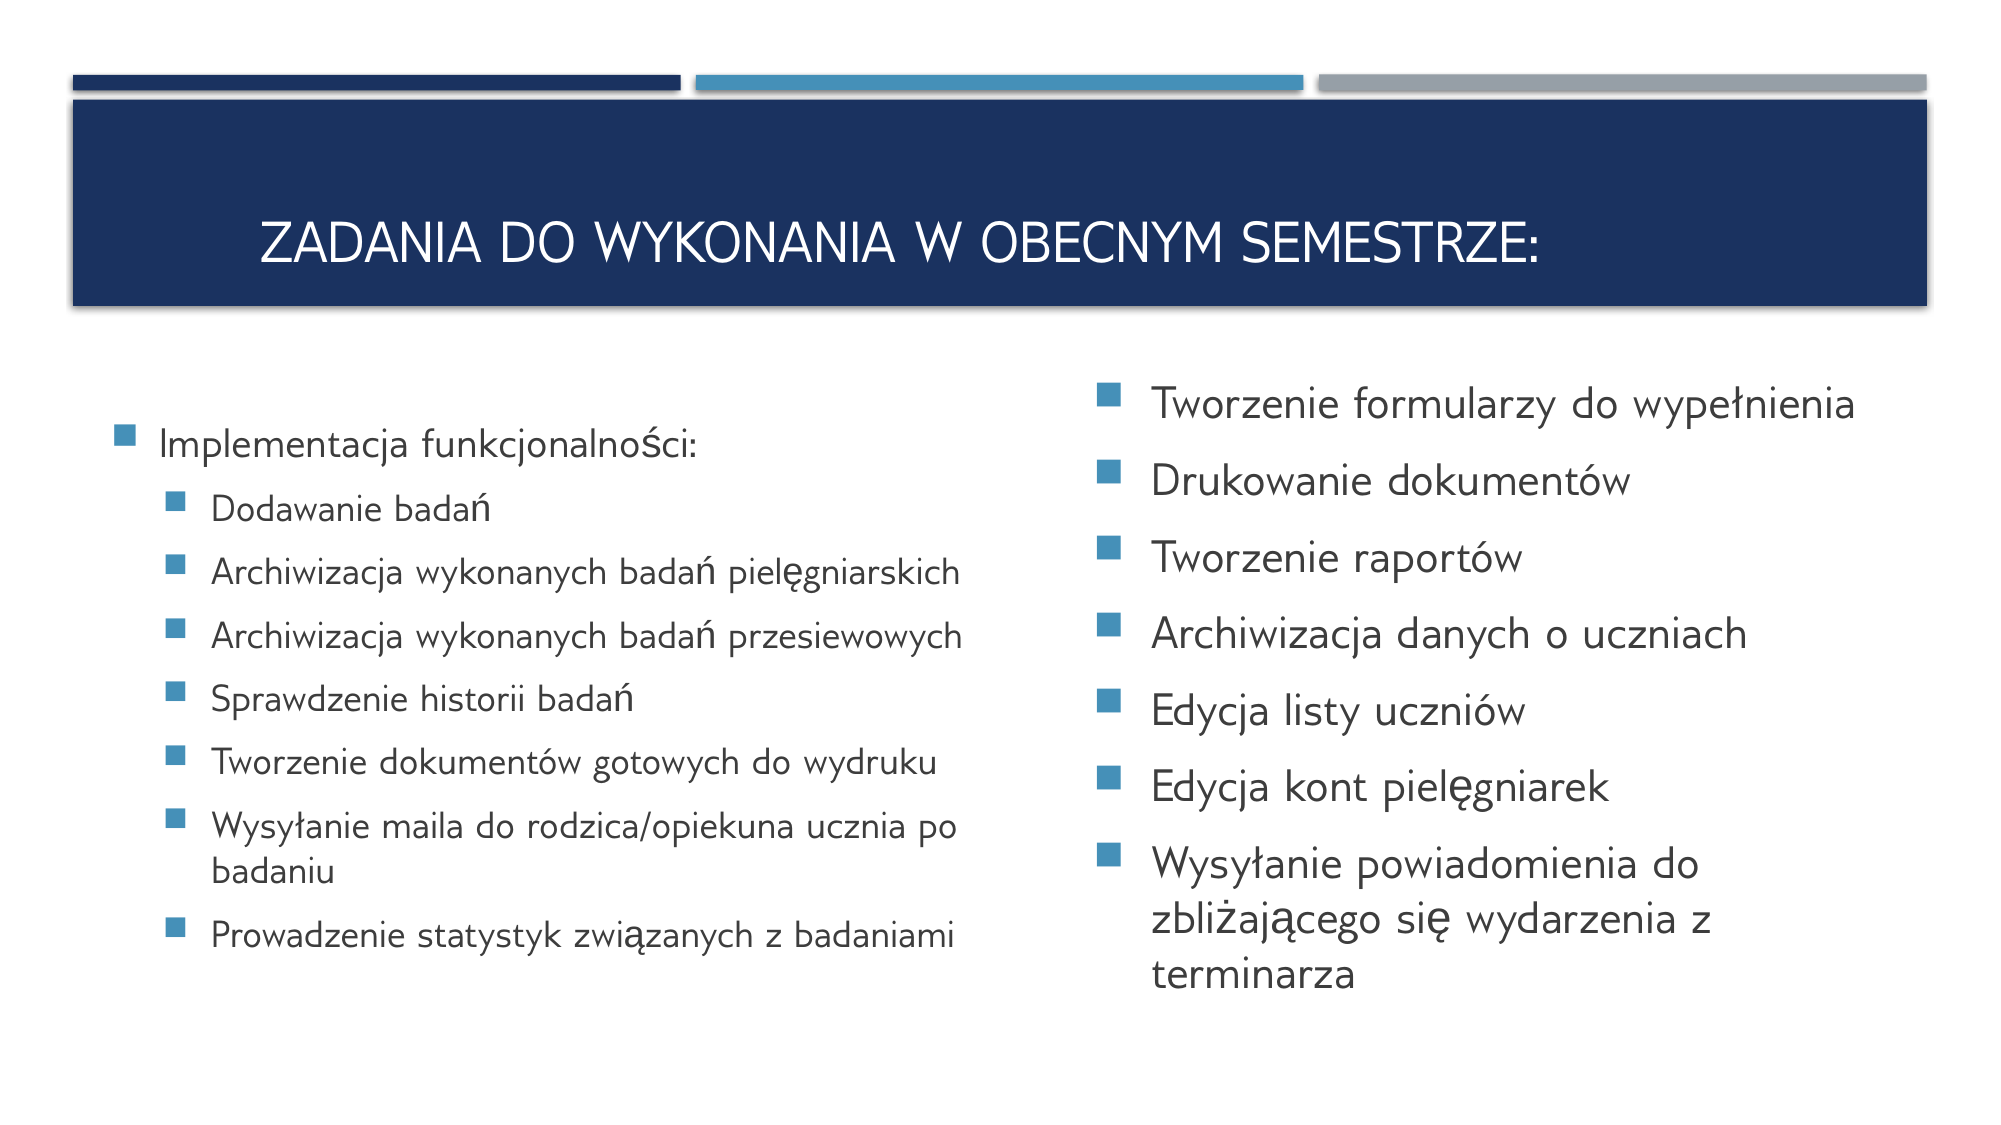

# zadania do wykonania w obecnym semestrze:
Tworzenie formularzy do wypełnienia
Drukowanie dokumentów
Tworzenie raportów
Archiwizacja danych o uczniach
Edycja listy uczniów
Edycja kont pielęgniarek
Wysyłanie powiadomienia do zbliżającego się wydarzenia z terminarza
Implementacja funkcjonalności:
Dodawanie badań
Archiwizacja wykonanych badań pielęgniarskich
Archiwizacja wykonanych badań przesiewowych
Sprawdzenie historii badań
Tworzenie dokumentów gotowych do wydruku
Wysyłanie maila do rodzica/opiekuna ucznia po badaniu
Prowadzenie statystyk związanych z badaniami